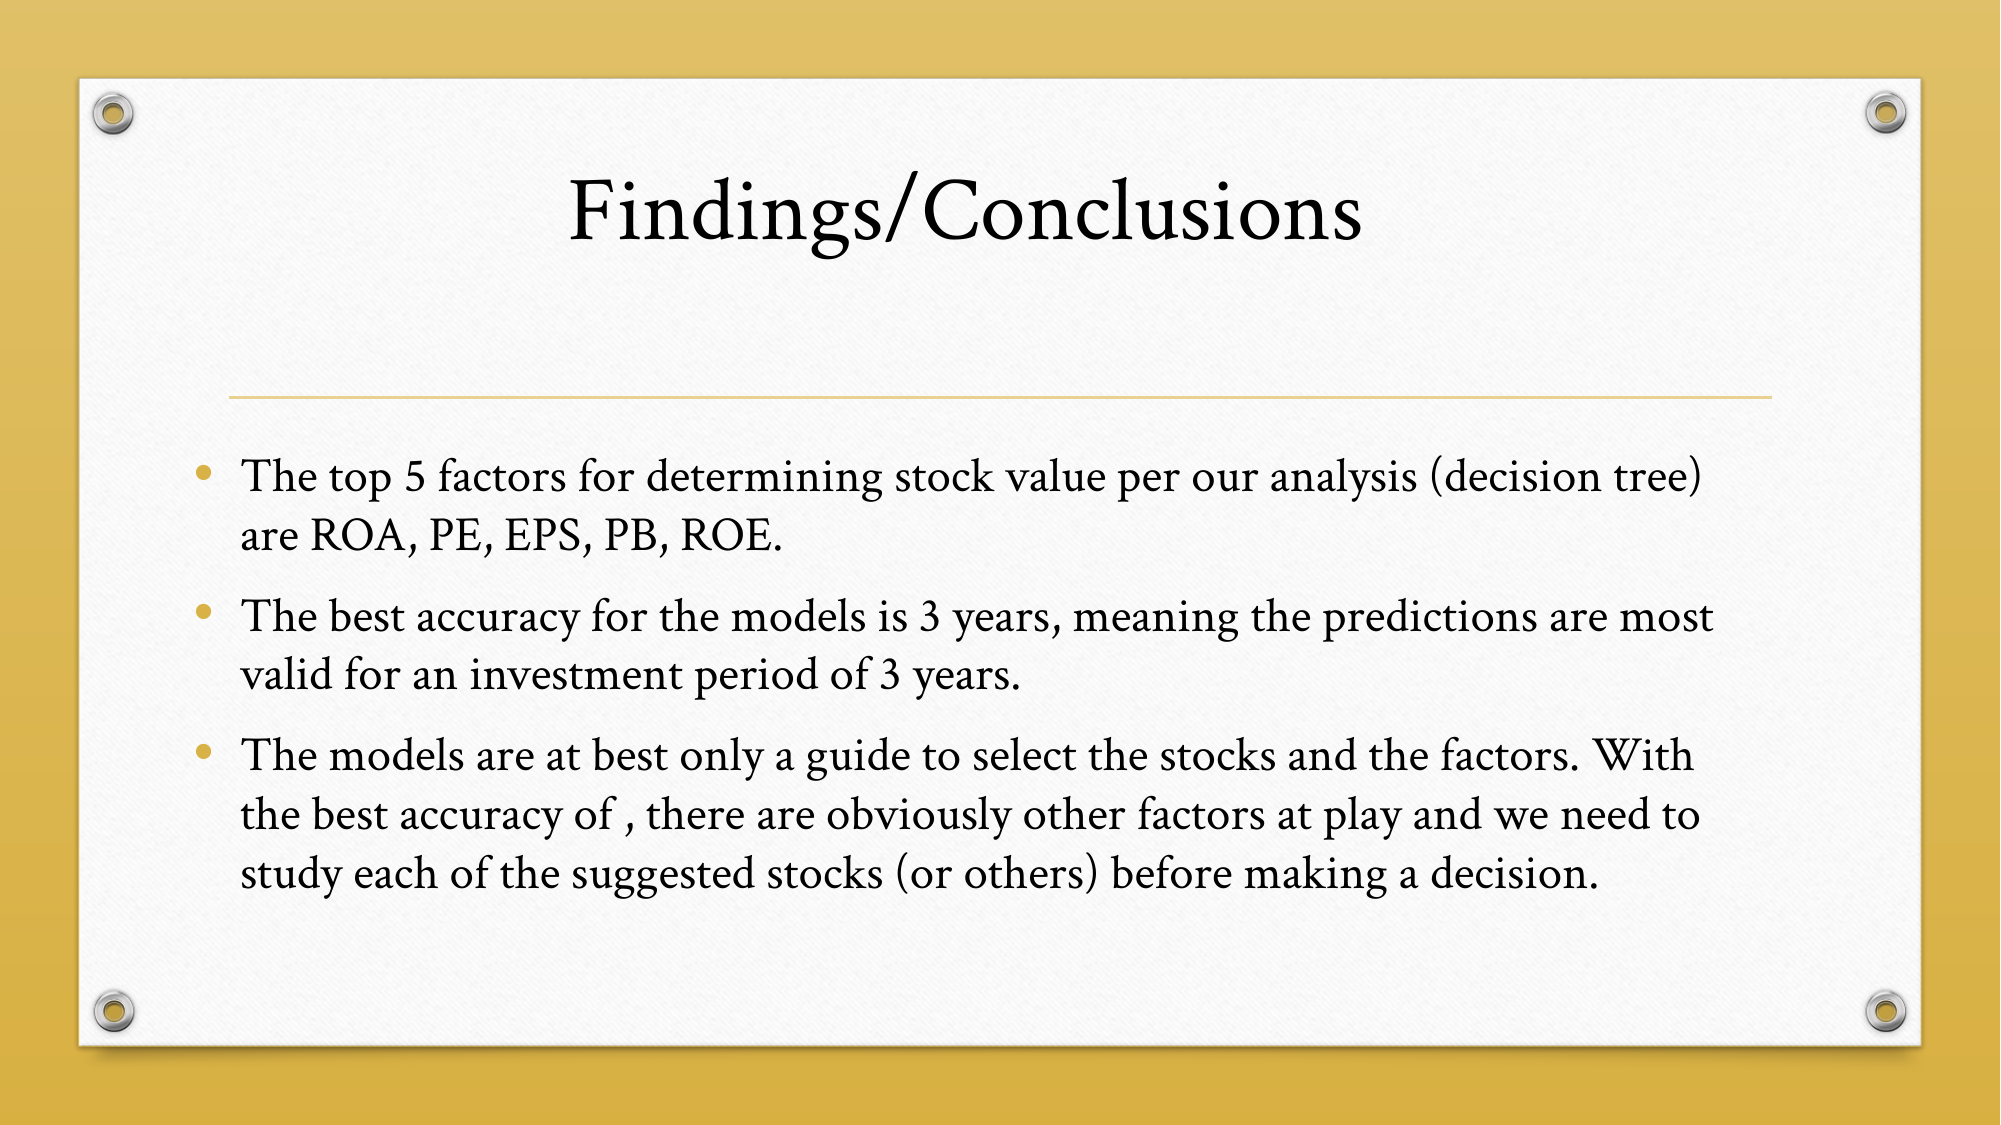

# Findings/Conclusions
The top 5 factors for determining stock value per our analysis (decision tree) are ROA, PE, EPS, PB, ROE.
The best accuracy for the models is 3 years, meaning the predictions are most valid for an investment period of 3 years.
The models are at best only a guide to select the stocks and the factors. With the best accuracy of , there are obviously other factors at play and we need to study each of the suggested stocks (or others) before making a decision.